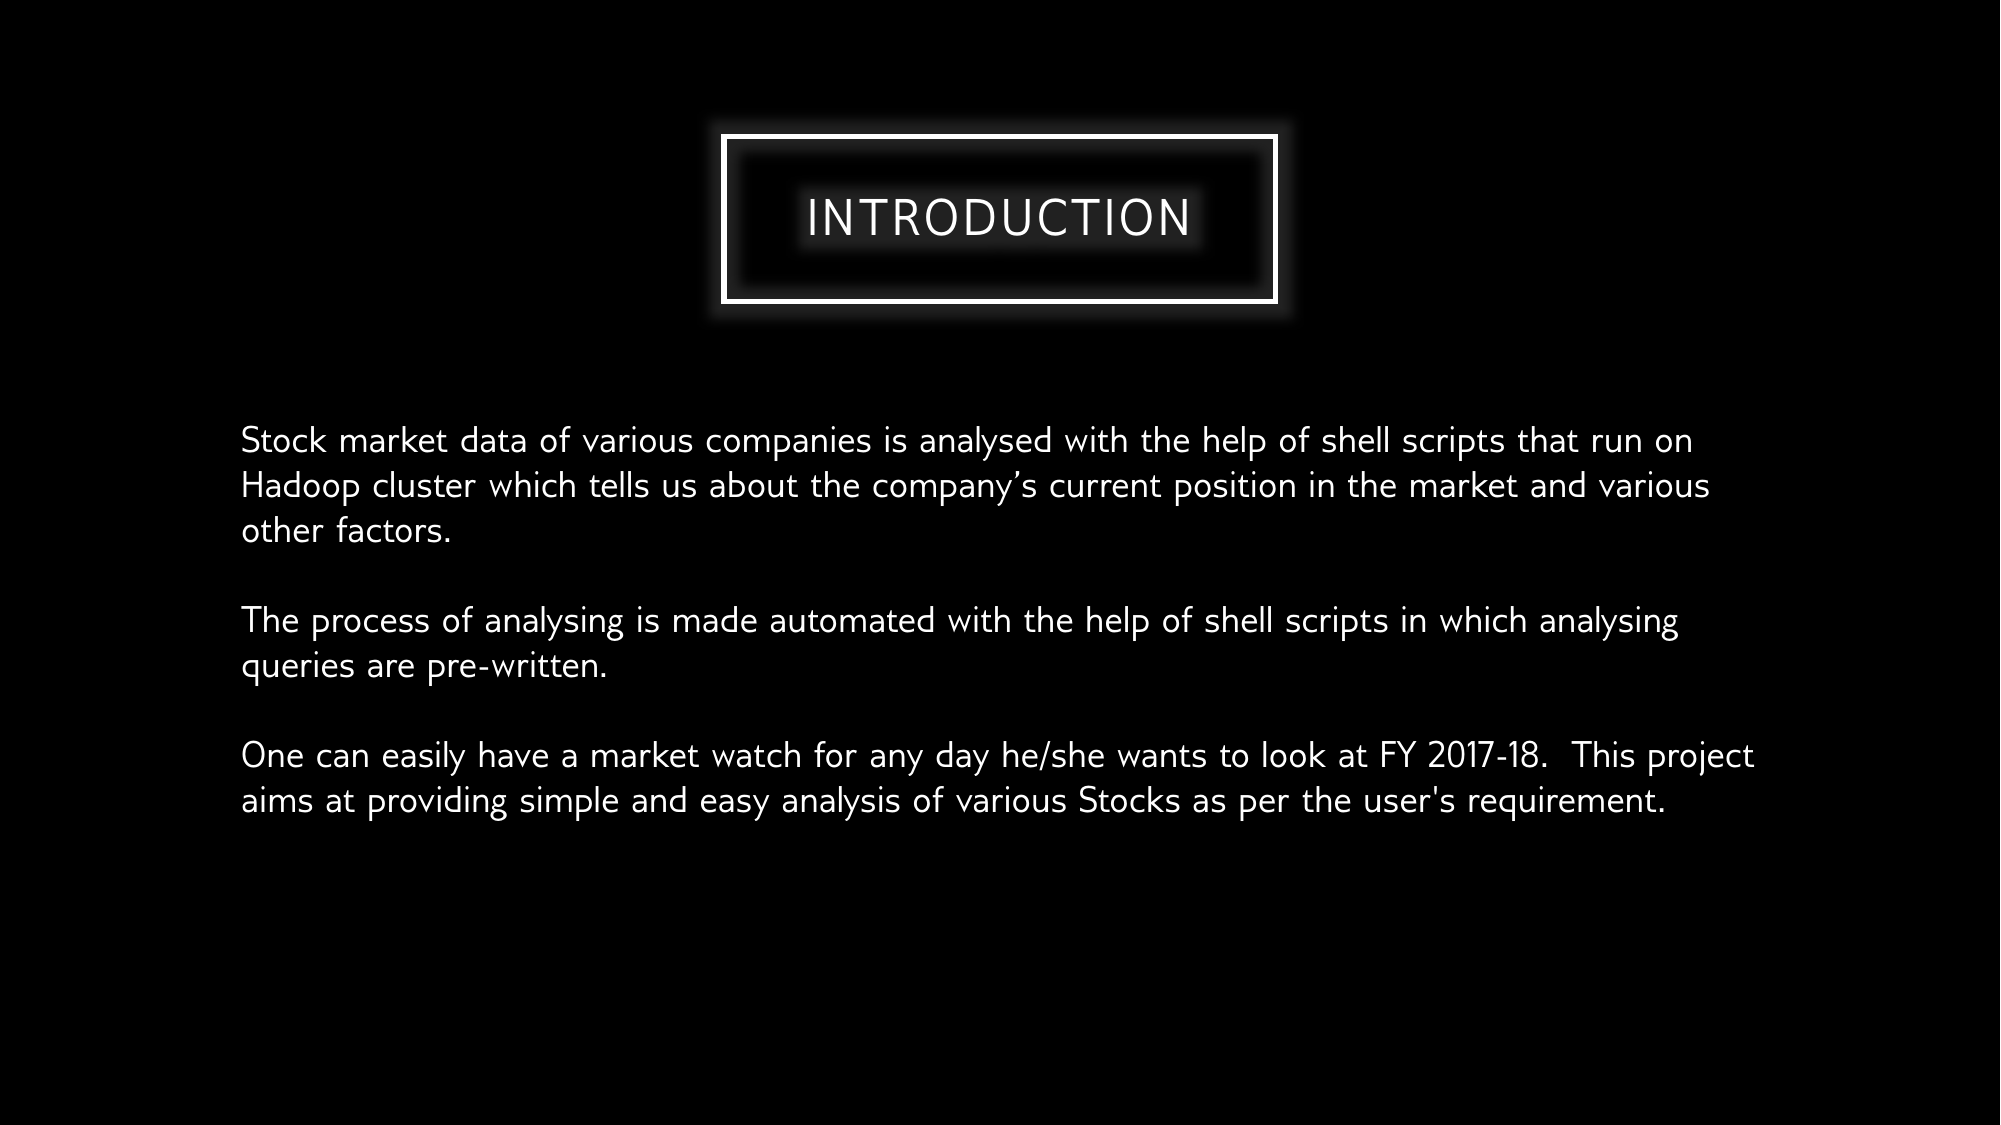

introduction

Stock market data of various companies is analysed with the help of shell scripts that run on Hadoop cluster which tells us about the company’s current position in the market and various other factors.

The process of analysing is made automated with the help of shell scripts in which analysing queries are pre-written.

One can easily have a market watch for any day he/she wants to look at FY 2017-18.  This project aims at providing simple and easy analysis of various Stocks as per the user's requirement.